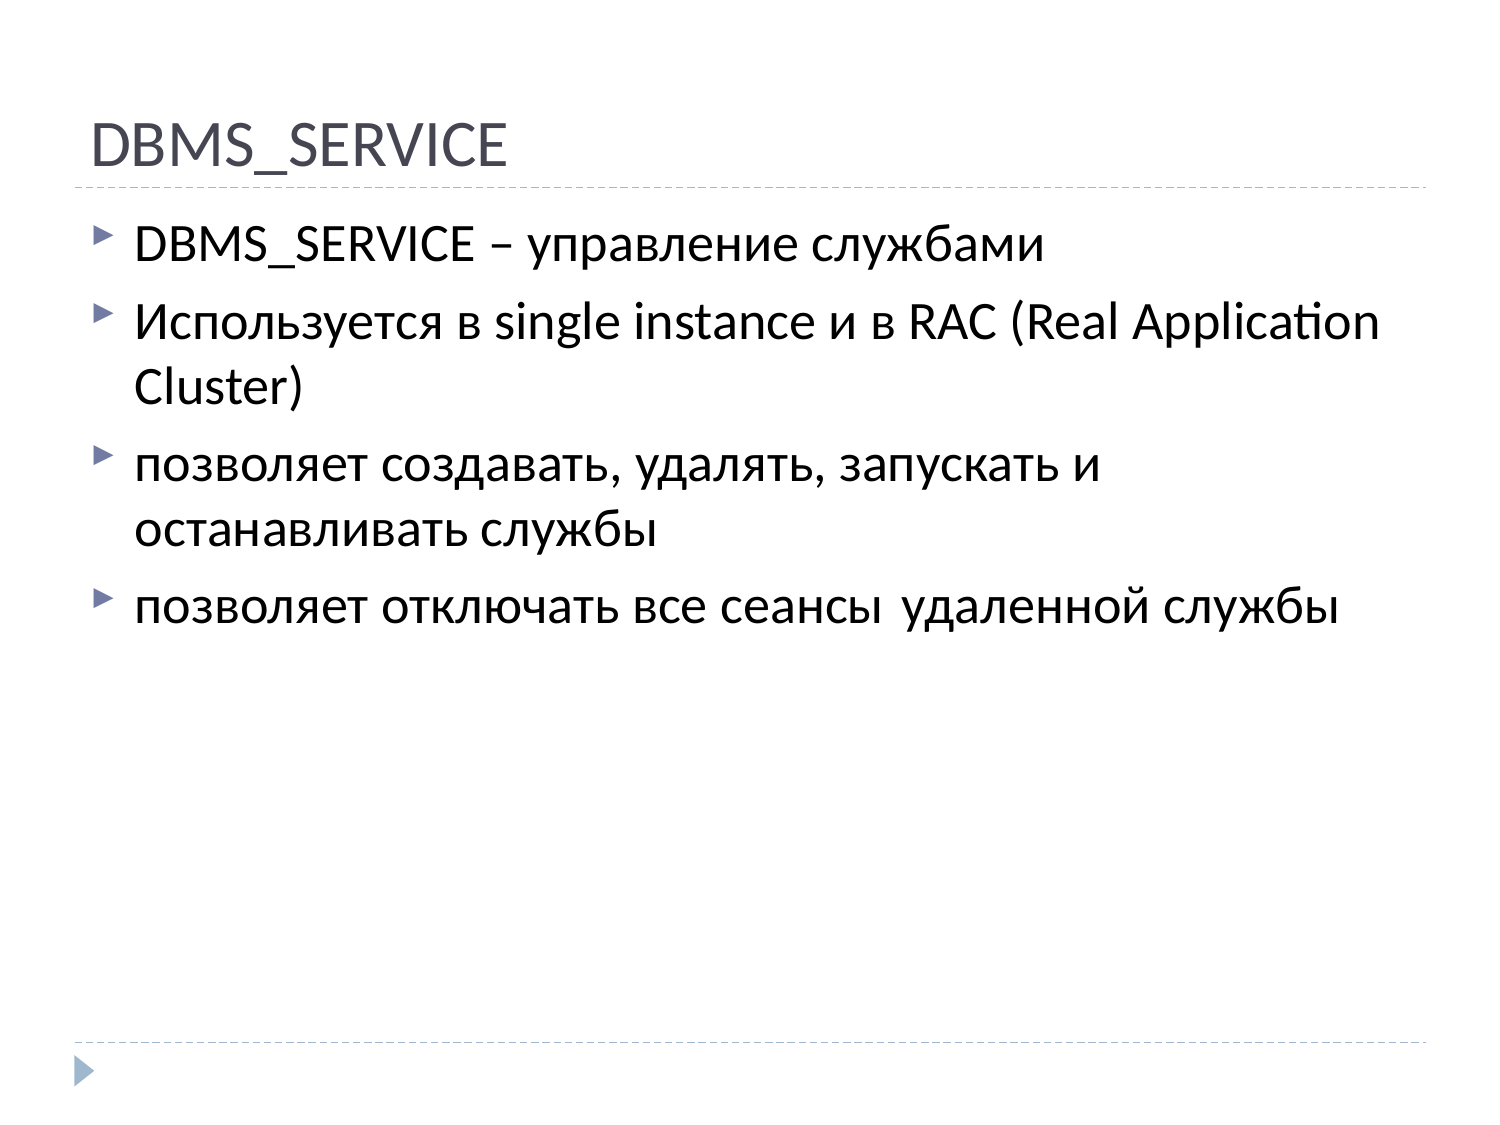

# DBMS_SERVICE
DBMS_SERVICE – управление службами
Используется в single instance и в RAC (Real Application Cluster)
позволяет создавать, удалять, запускать и останавливать службы
позволяет отключать все сеансы удаленной службы